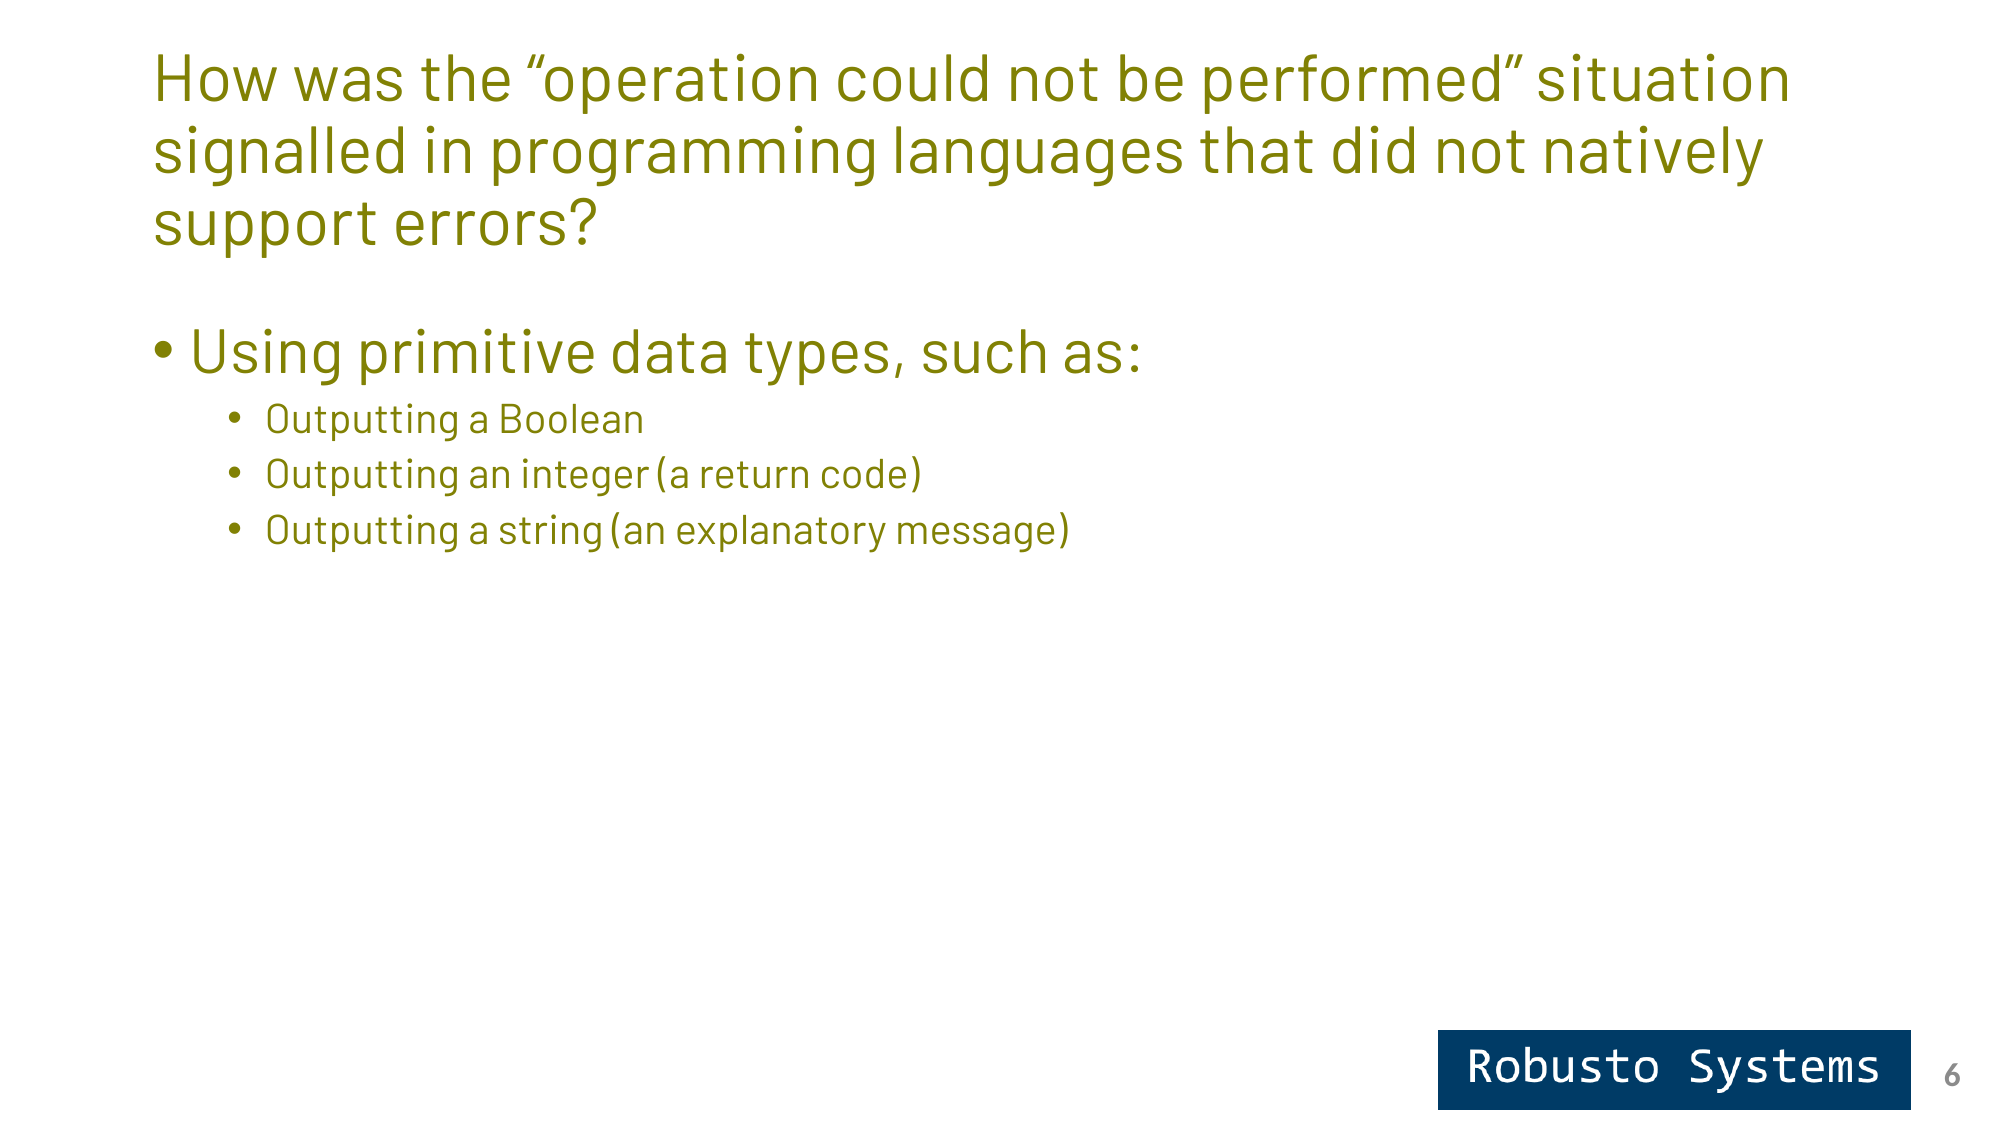

# How was the “operation could not be performed” situation signalled in programming languages that did not natively support errors?
Using primitive data types, such as:
Outputting a Boolean
Outputting an integer (a return code)
Outputting a string (an explanatory message)
6